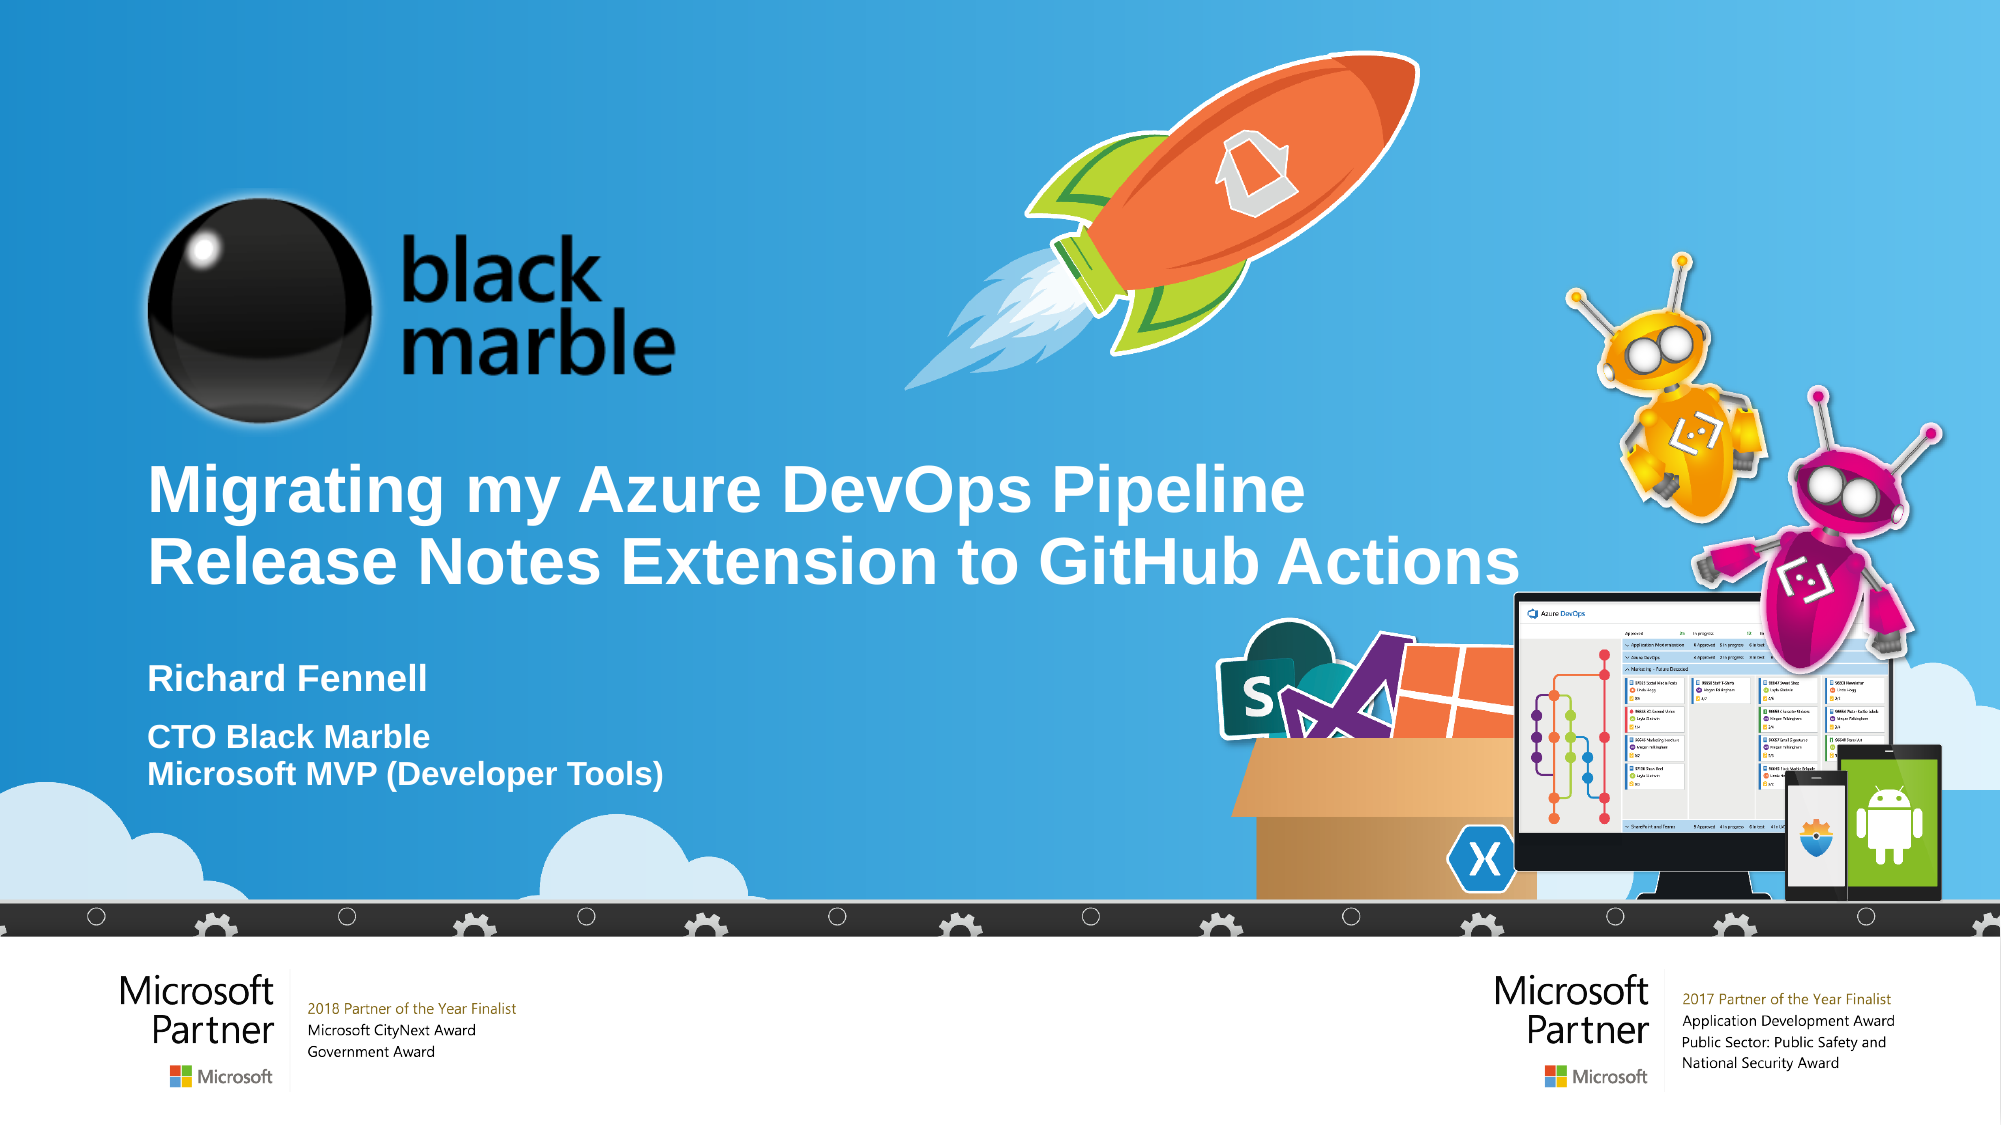

# Migrating my Azure DevOps Pipeline Release Notes Extension to GitHub Actions
Richard Fennell
CTO Black Marble
Microsoft MVP (Developer Tools)